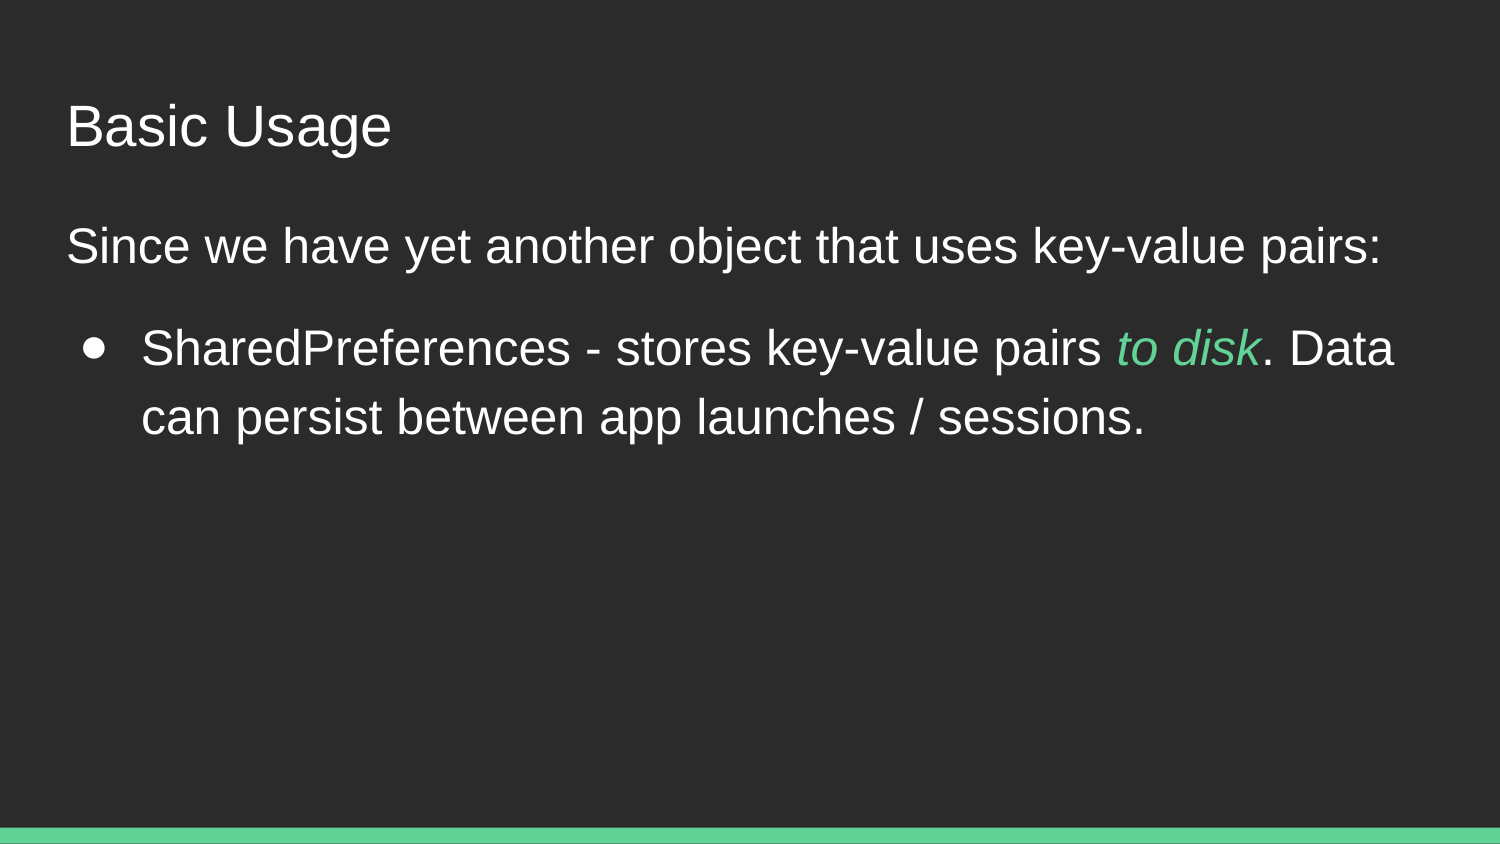

# Basic Usage

Since we have yet another object that uses key-value pairs:
SharedPreferences - stores key-value pairs to disk. Data can persist between app launches / sessions.